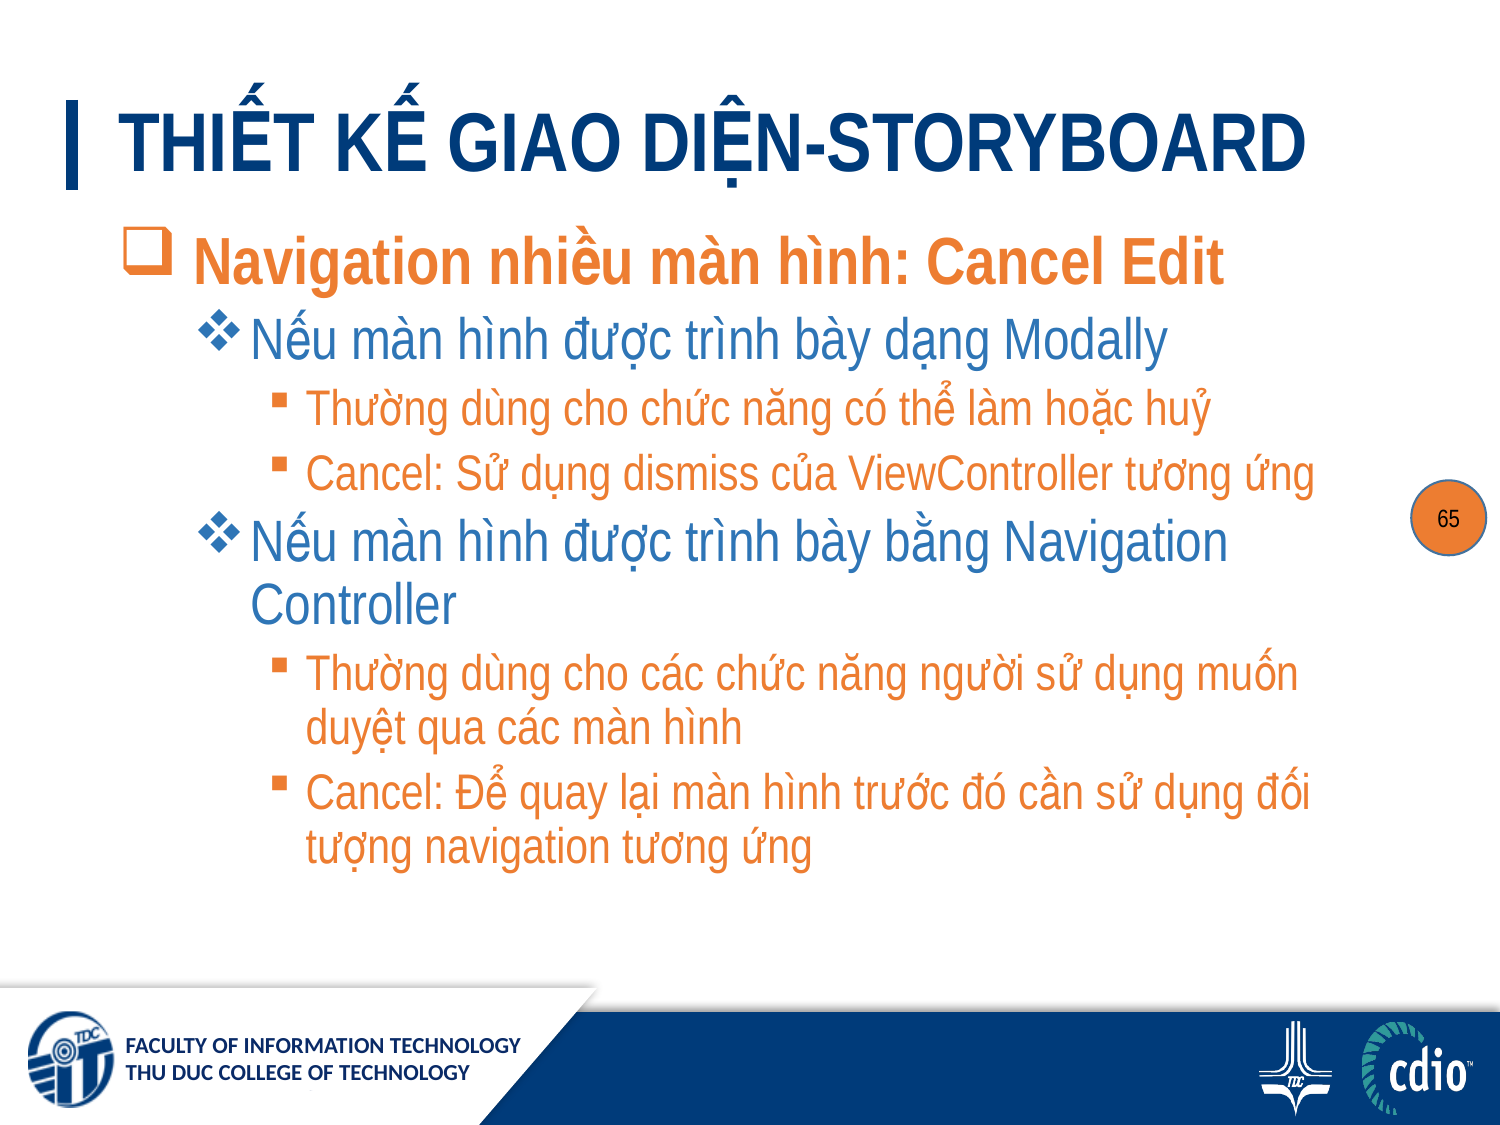

# THIẾT KẾ GIAO DIỆN-STORYBOARD
 Navigation nhiều màn hình: Cancel Edit
Nếu màn hình được trình bày dạng Modally
Thường dùng cho chức năng có thể làm hoặc huỷ
Cancel: Sử dụng dismiss của ViewController tương ứng
Nếu màn hình được trình bày bằng Navigation Controller
Thường dùng cho các chức năng người sử dụng muốn duyệt qua các màn hình
Cancel: Để quay lại màn hình trước đó cần sử dụng đối tượng navigation tương ứng